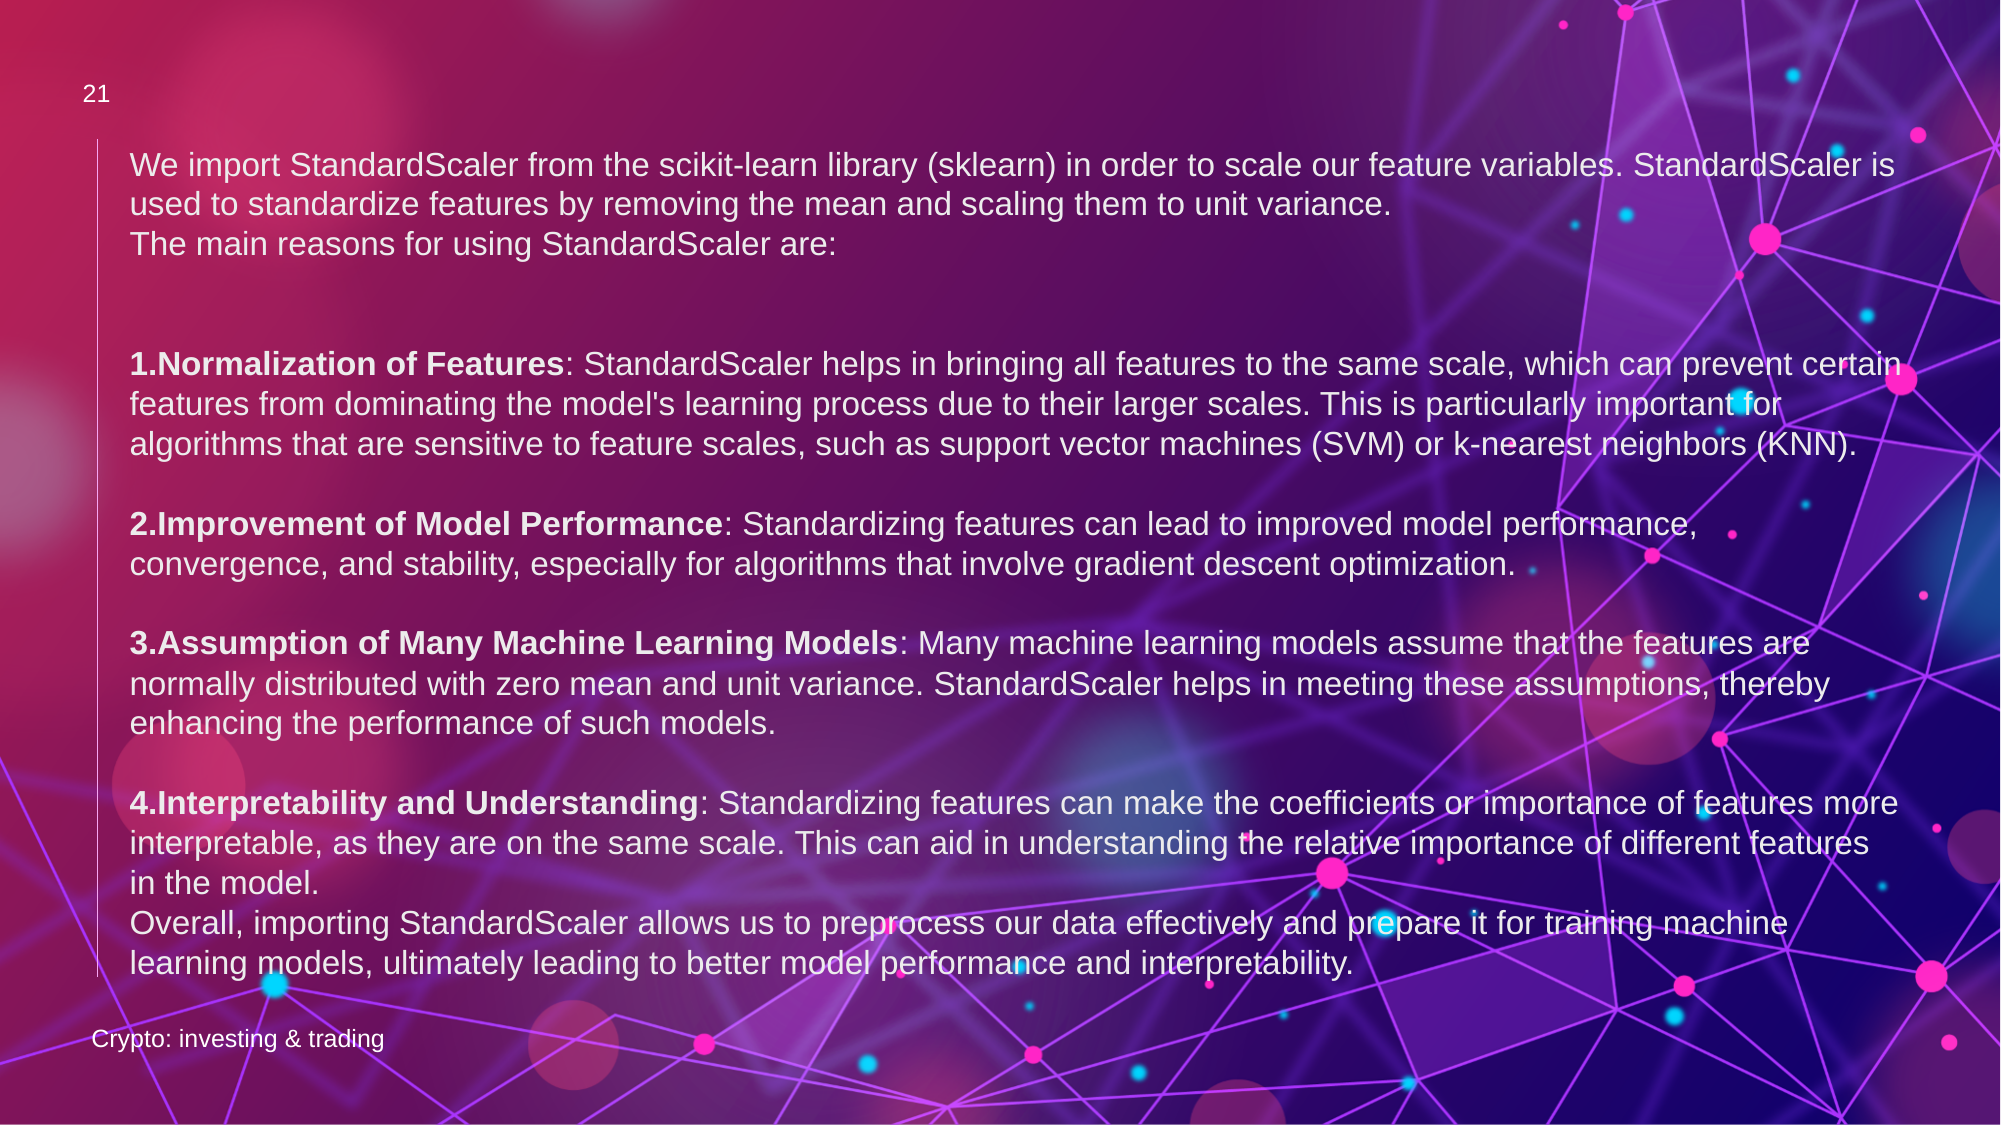

21
We import StandardScaler from the scikit-learn library (sklearn) in order to scale our feature variables. StandardScaler is used to standardize features by removing the mean and scaling them to unit variance.
The main reasons for using StandardScaler are:

Normalization of Features: StandardScaler helps in bringing all features to the same scale, which can prevent certain features from dominating the model's learning process due to their larger scales. This is particularly important for algorithms that are sensitive to feature scales, such as support vector machines (SVM) or k-nearest neighbors (KNN).
Improvement of Model Performance: Standardizing features can lead to improved model performance, convergence, and stability, especially for algorithms that involve gradient descent optimization.
Assumption of Many Machine Learning Models: Many machine learning models assume that the features are normally distributed with zero mean and unit variance. StandardScaler helps in meeting these assumptions, thereby enhancing the performance of such models.
Interpretability and Understanding: Standardizing features can make the coefficients or importance of features more interpretable, as they are on the same scale. This can aid in understanding the relative importance of different features in the model.
Overall, importing StandardScaler allows us to preprocess our data effectively and prepare it for training machine learning models, ultimately leading to better model performance and interpretability.
Crypto: investing & trading